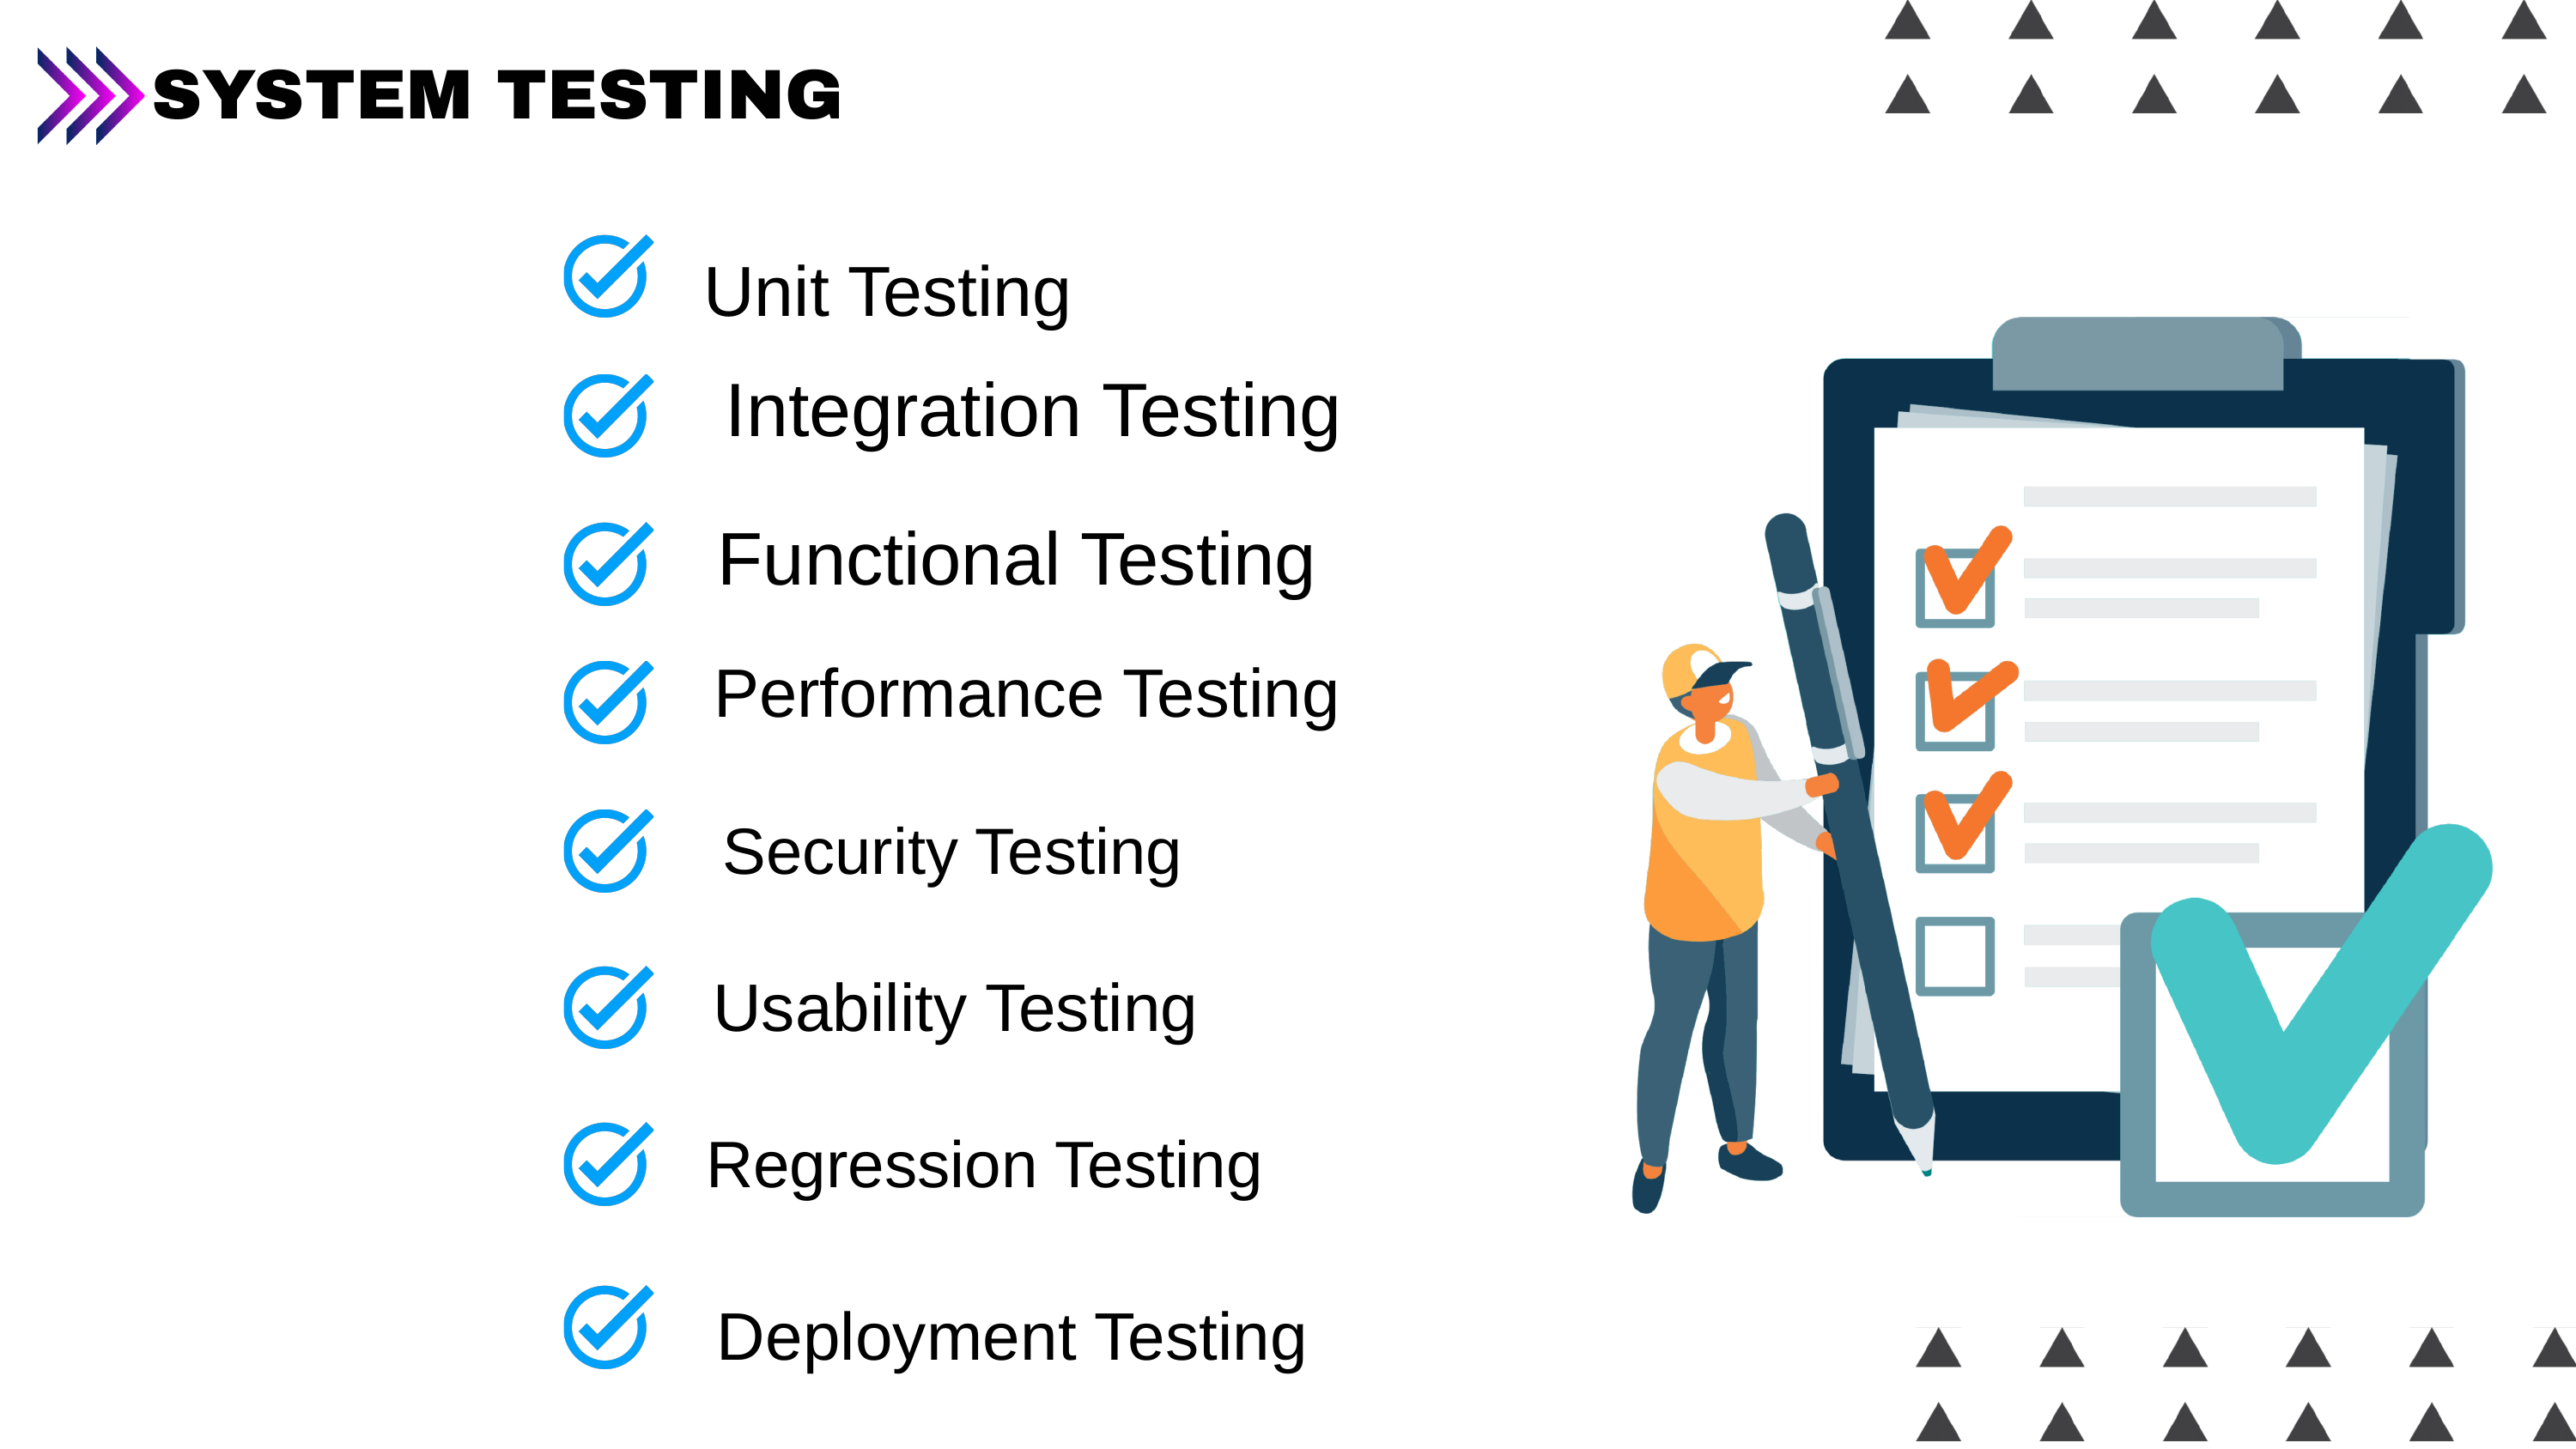

SYSTEM TESTING

 Unit Testing

Integration Testing

Functional Testing

 Performance Testing

 Security Testing

 Usability Testing

Regression Testing

Deployment Testing